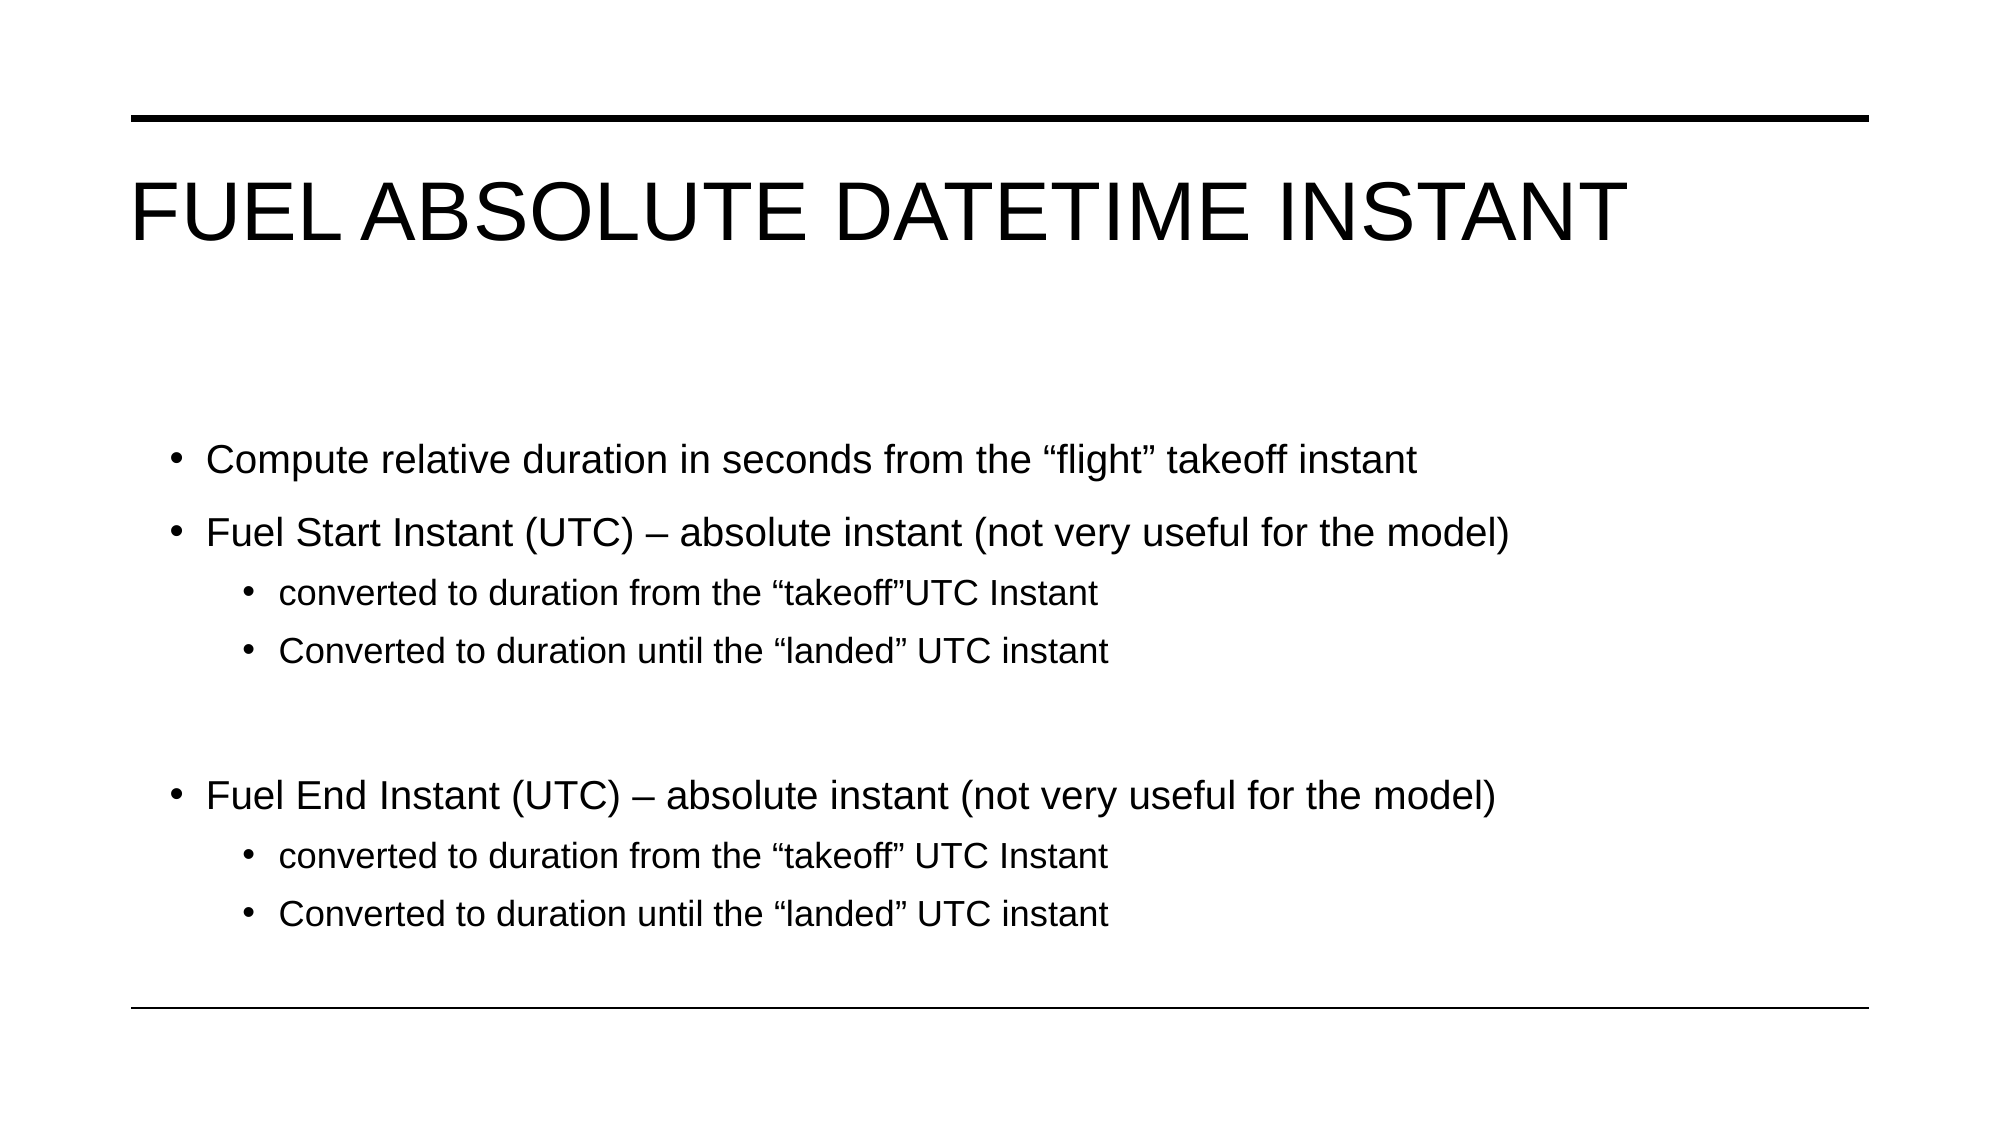

# fuel absolute datetime instant
Compute relative duration in seconds from the “flight” takeoff instant
Fuel Start Instant (UTC) – absolute instant (not very useful for the model)
converted to duration from the “takeoff”UTC Instant
Converted to duration until the “landed” UTC instant

Fuel End Instant (UTC) – absolute instant (not very useful for the model)
converted to duration from the “takeoff” UTC Instant
Converted to duration until the “landed” UTC instant